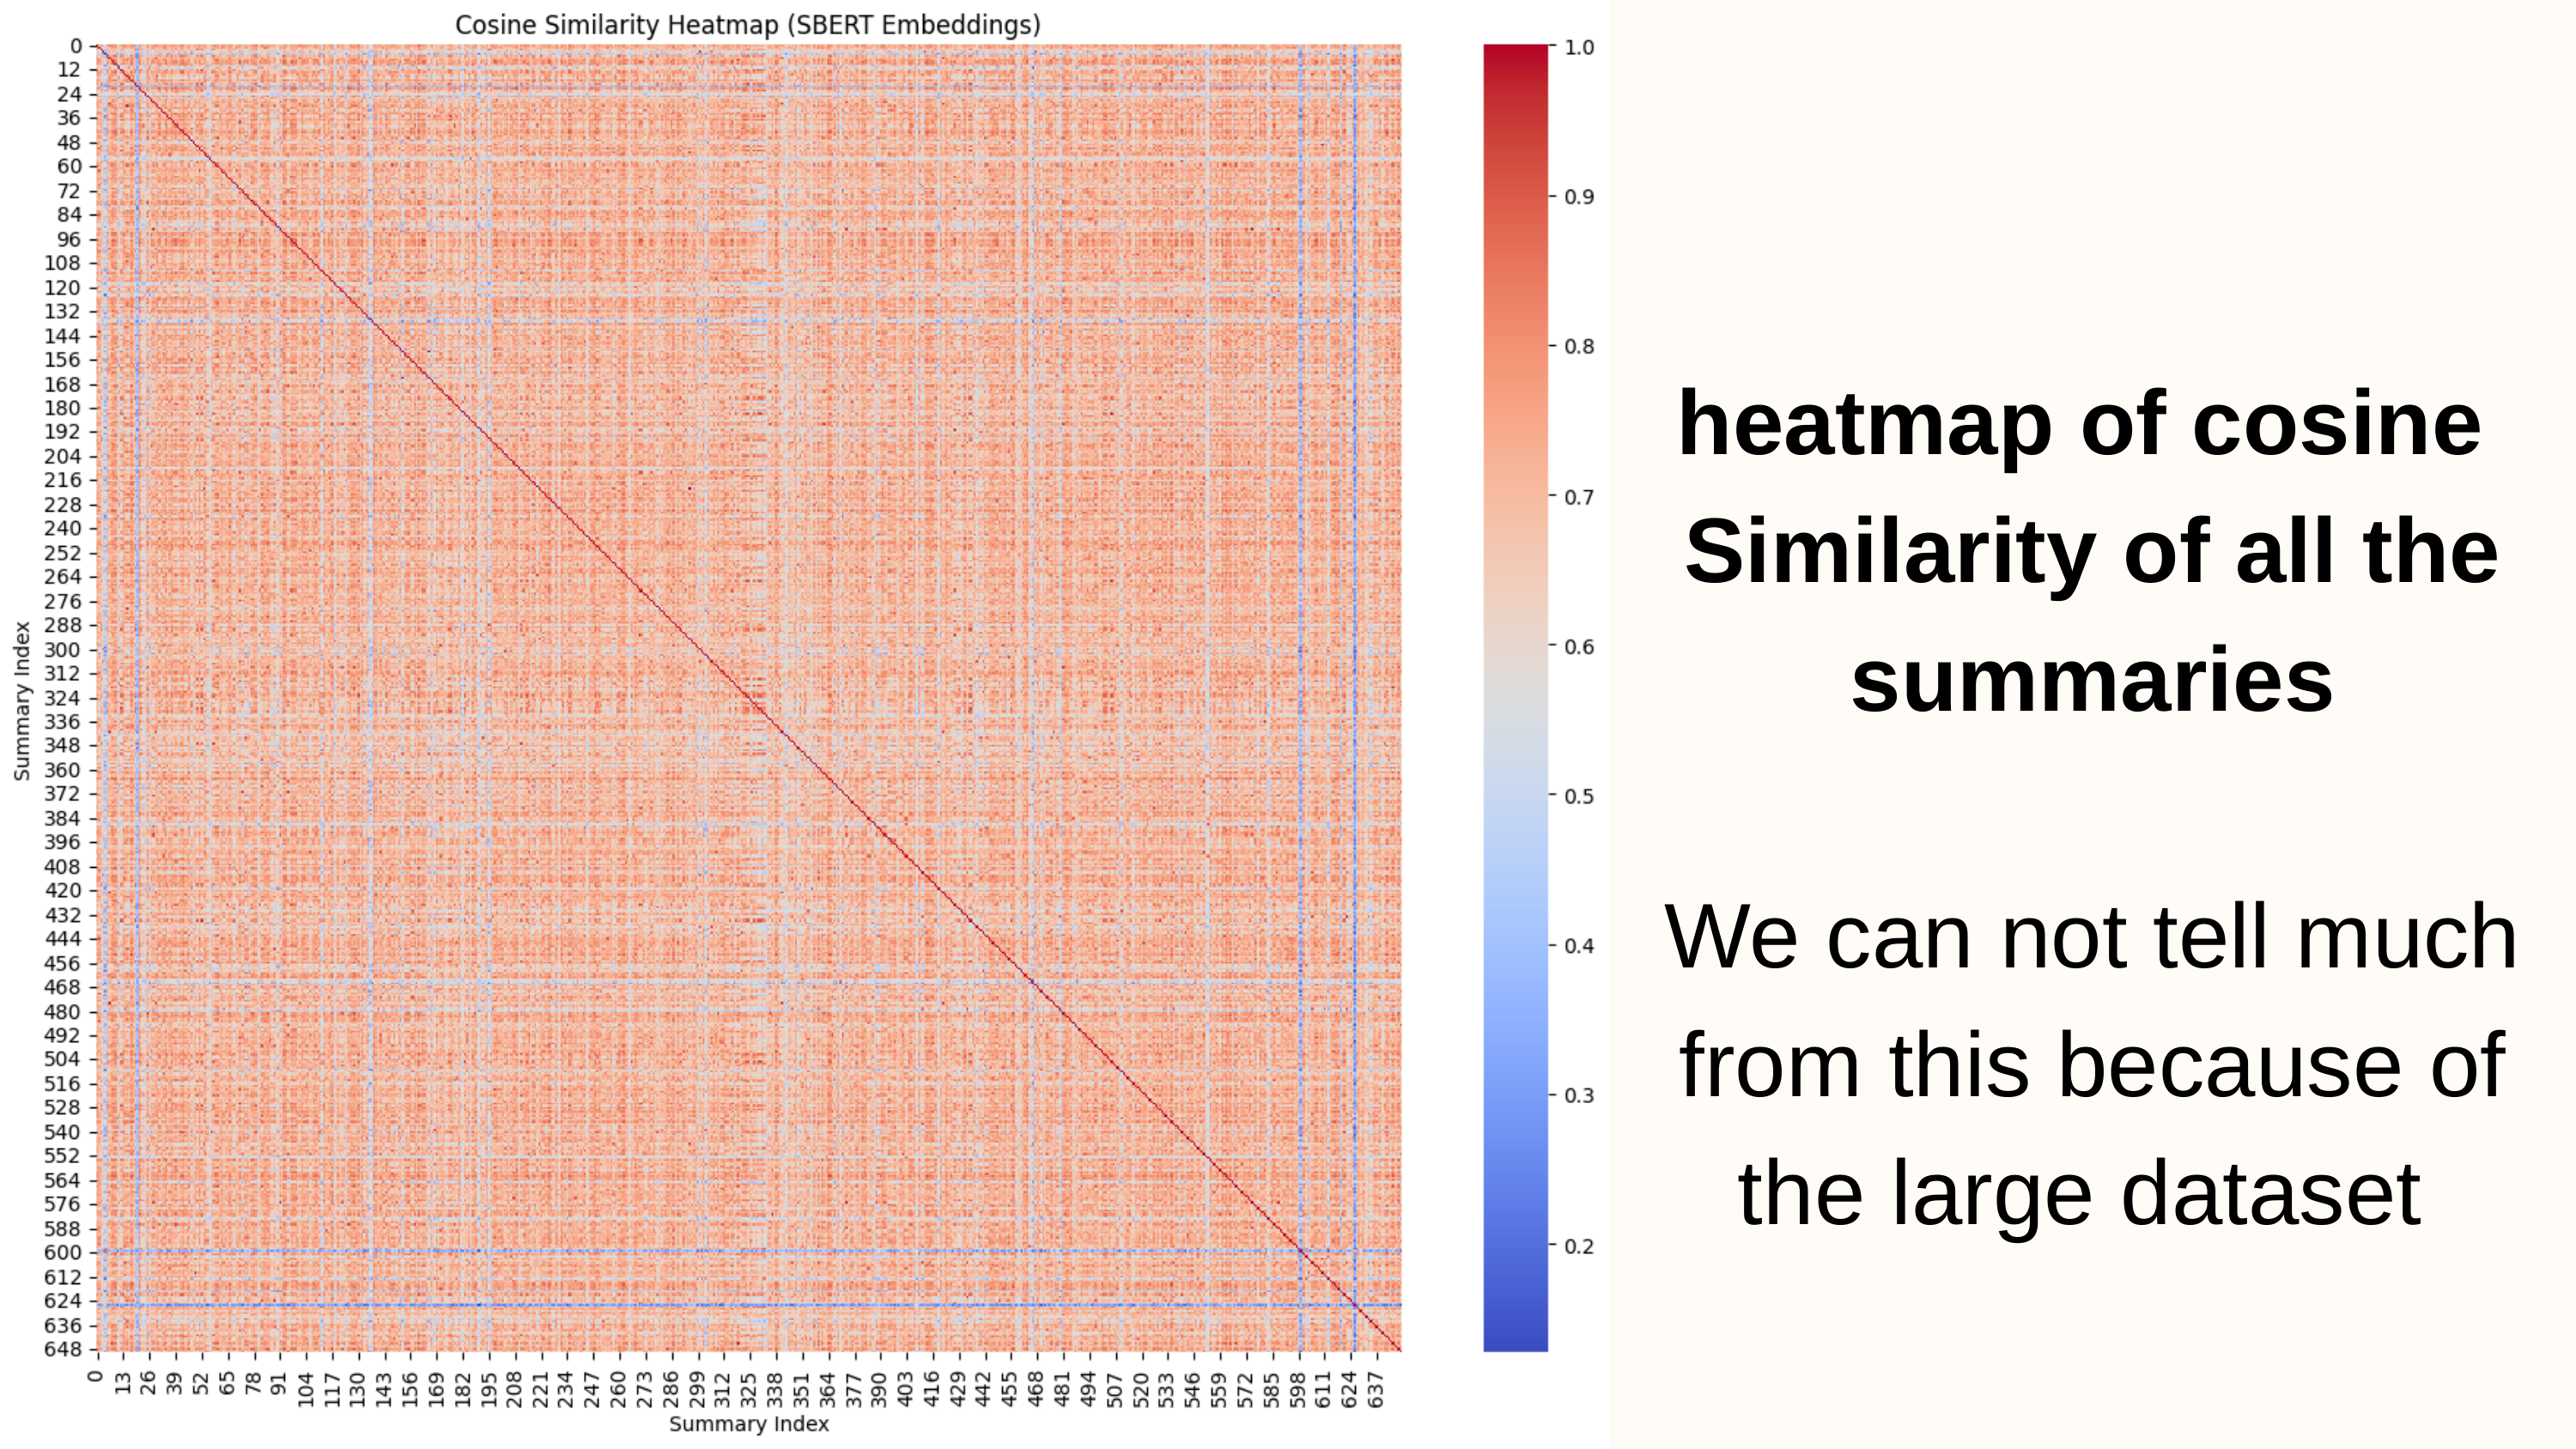

heatmap of cosine
Similarity of all the summaries

We can not tell much from this because of the large dataset